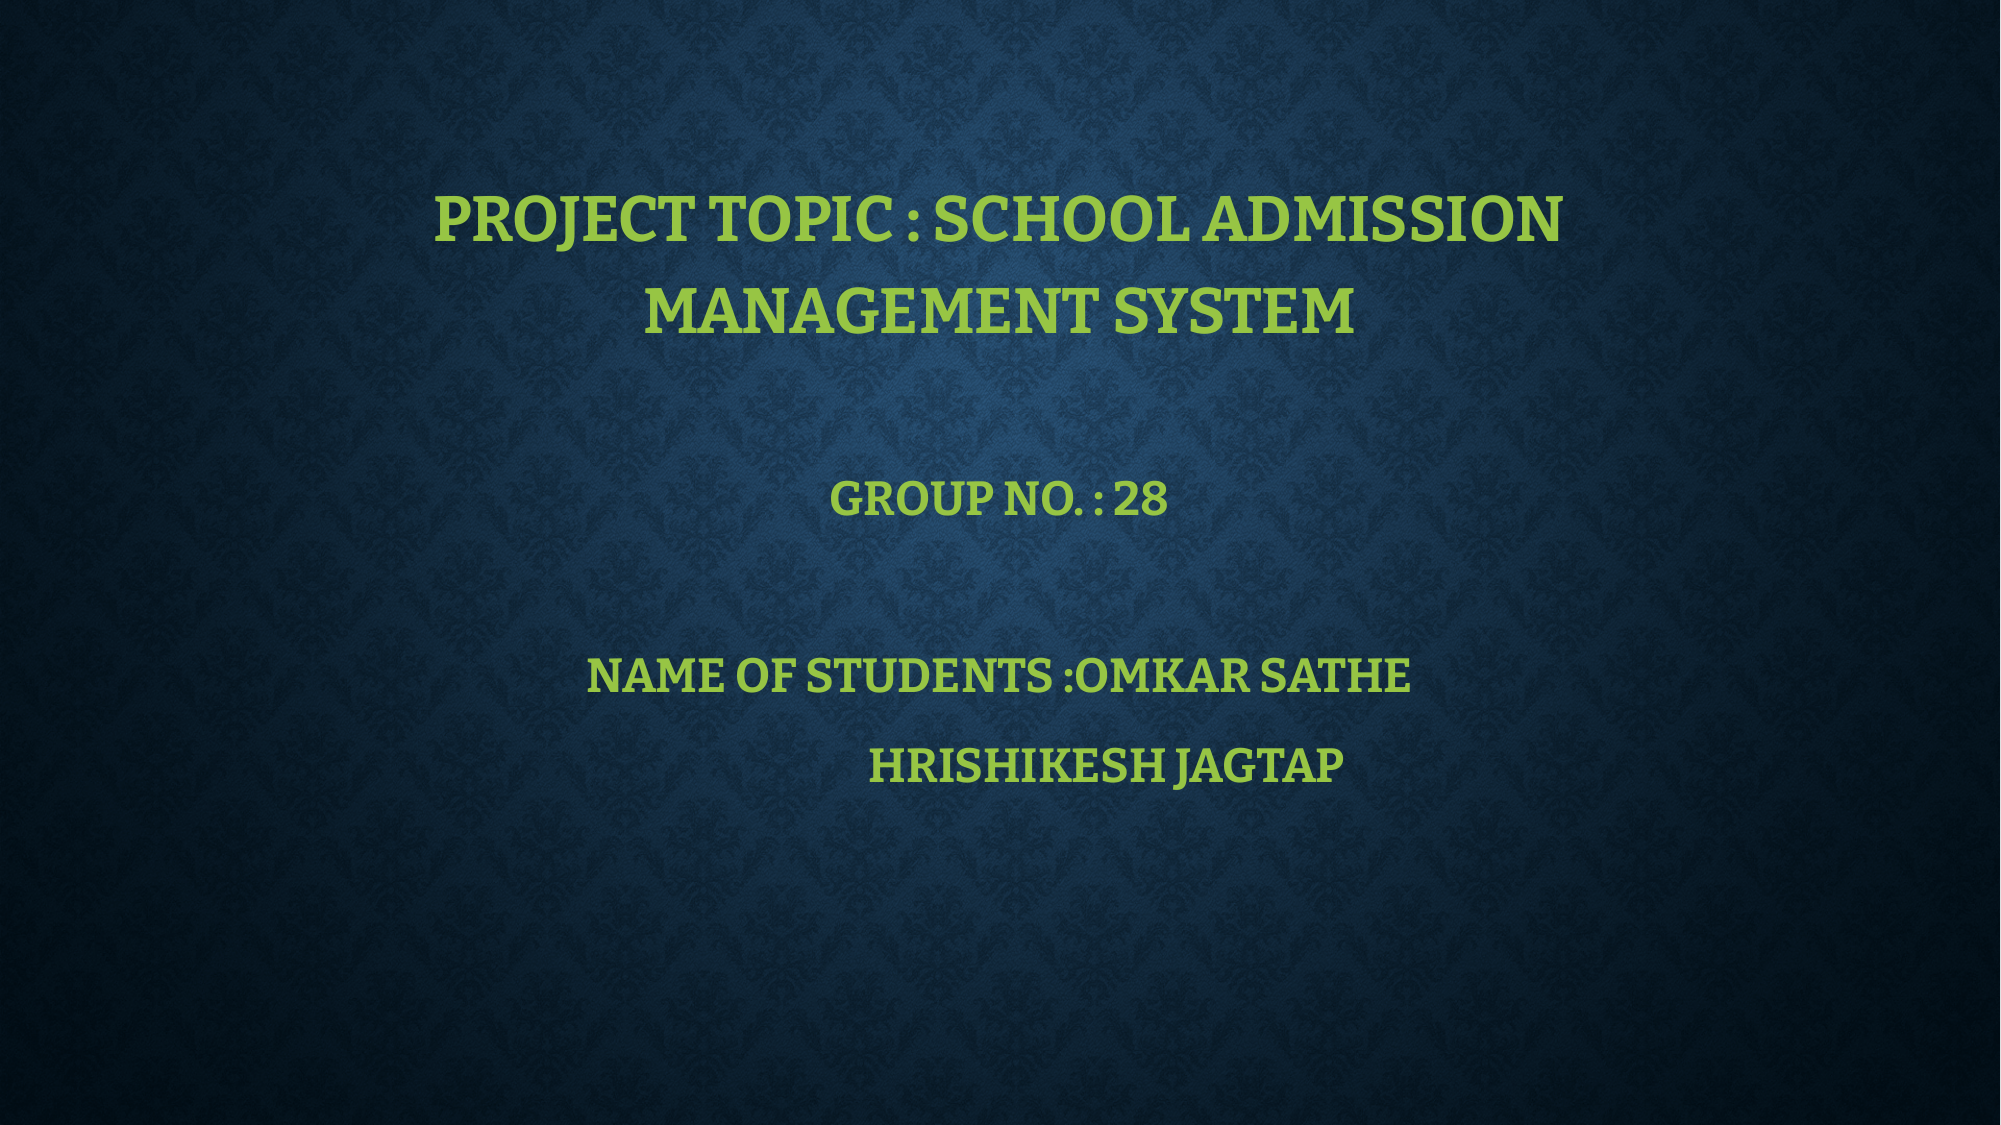

Project Topic : School admission Management System

Group No. : 28

Name Of Students :Omkar Sathe
				        Hrishikesh Jagtap